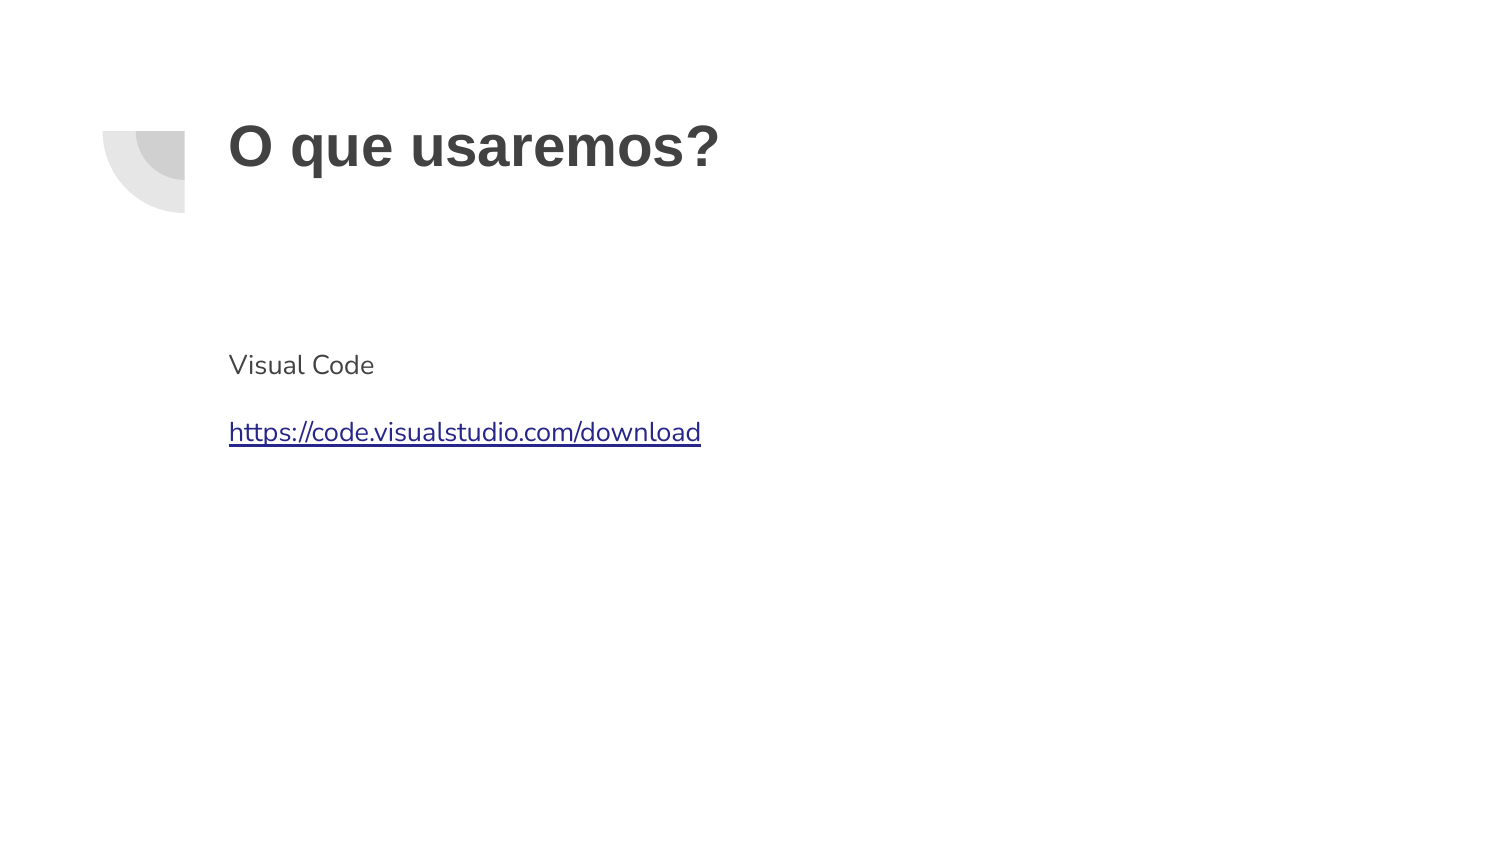

# O que usaremos?
Visual Code
https://code.visualstudio.com/download